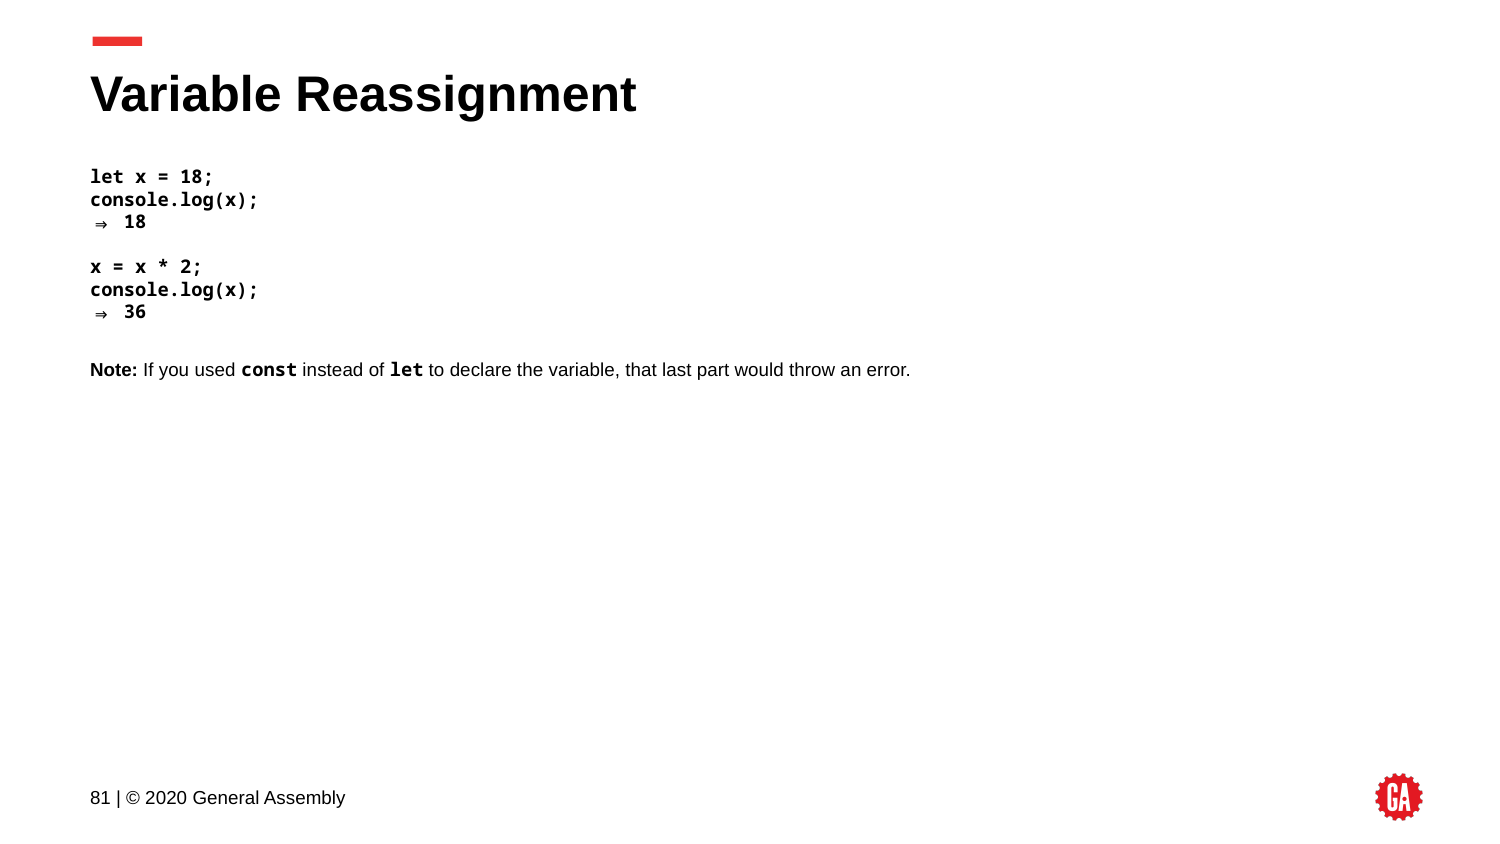

# Variable Reassignment
let x = 18;
console.log(x);
⇒ 18

x = x * 2;
console.log(x);
⇒ 36

Note: If you used const instead of let to declare the variable, that last part would throw an error.
81 | © 2020 General Assembly